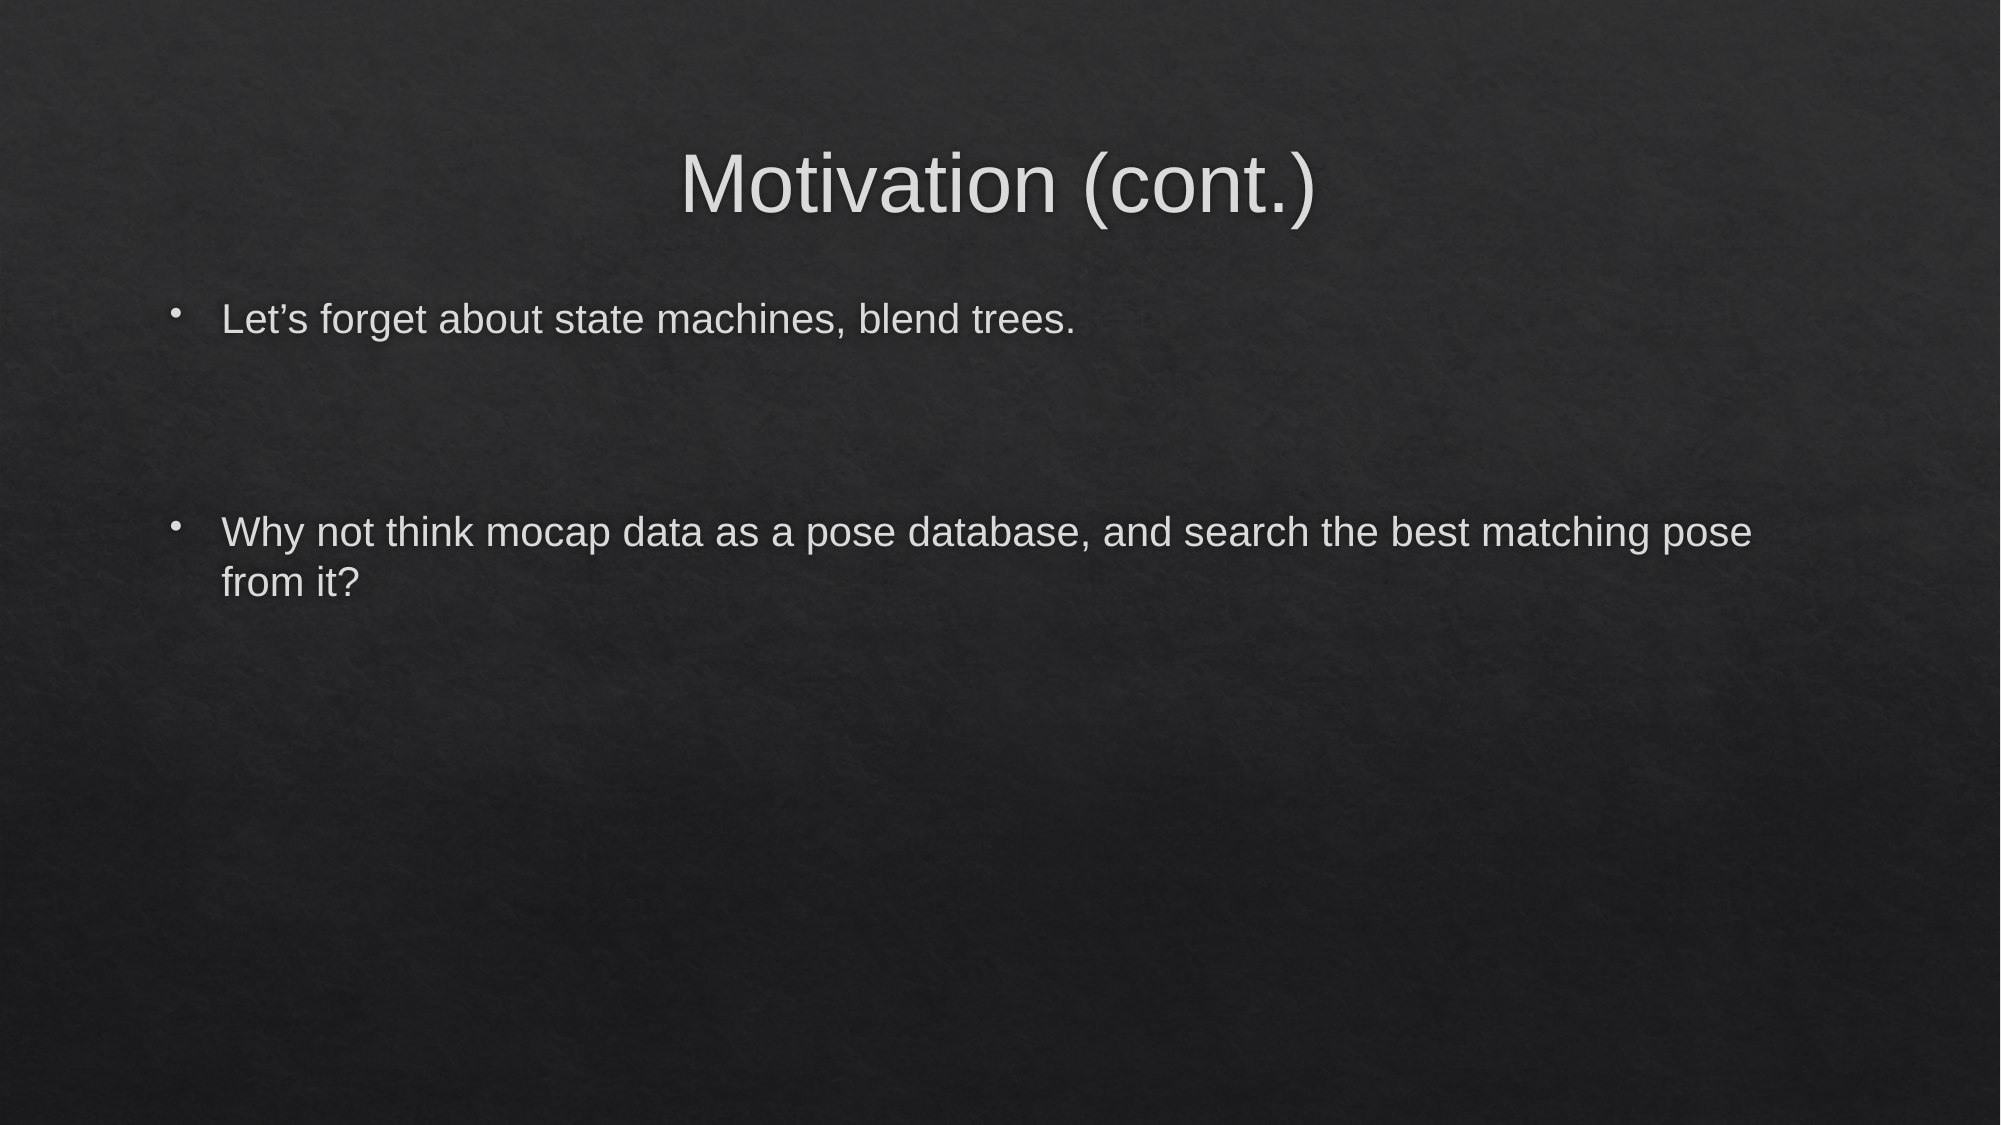

# Motivation (cont.)
Let’s forget about state machines, blend trees.

Why not think mocap data as a pose database, and search the best matching pose from it?